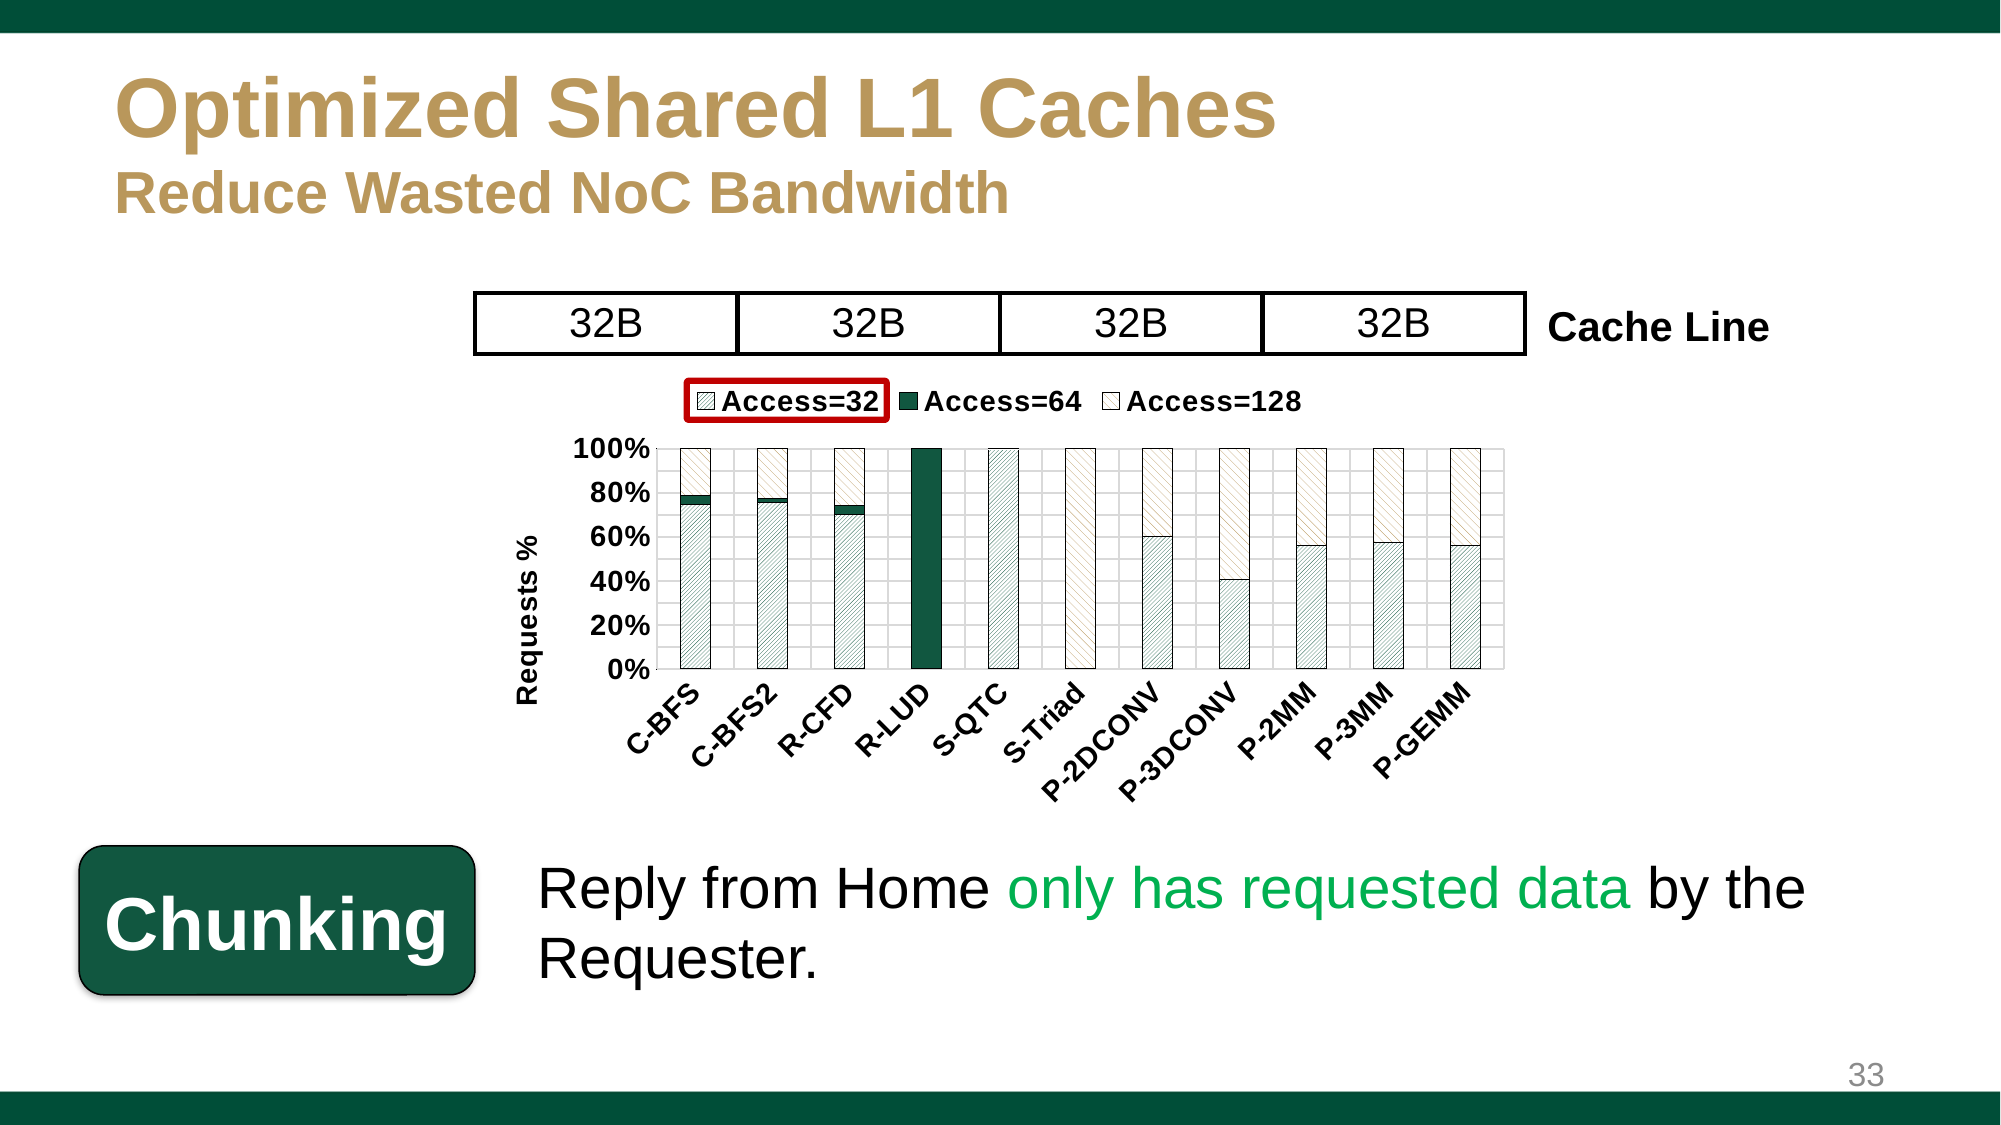

# Optimized Shared L1 Caches Reduce Wasted NoC Bandwidth
| 32B | 32B | 32B | 32B |
| --- | --- | --- | --- |
Cache Line

### Chart

| Category | Access=32 | Access=64 | Access=128 |
|---|---|---|---|
| C-BFS | 461325.0 | 24781.0 | 132343.0 |
| C-BFS2 | 586247.0 | 13598.0 | 175971.0 |
| R-CFD | 505430.0 | 29963.0 | 184535.0 |
| R-LUD | 0.0 | 56607.0 | 0.0 |
| S-QTC | 924217.0 | 454.0 | 779.0 |
| S-Triad | 0.0 | 0.0 | 328824.0 |
| P-2DCONV | 190054.0 | 0.0 | 126182.0 |
| P-3DCONV | 177952.0 | 0.0 | 259932.0 |
| P-2MM | 157586.0 | 0.0 | 123985.0 |
| P-3MM | 168817.0 | 0.0 | 125942.0 |
| P-GEMM | 143755.0 | 0.0 | 113010.0 |
Reply from Home only has requested data by the Requester.
Chunking

33